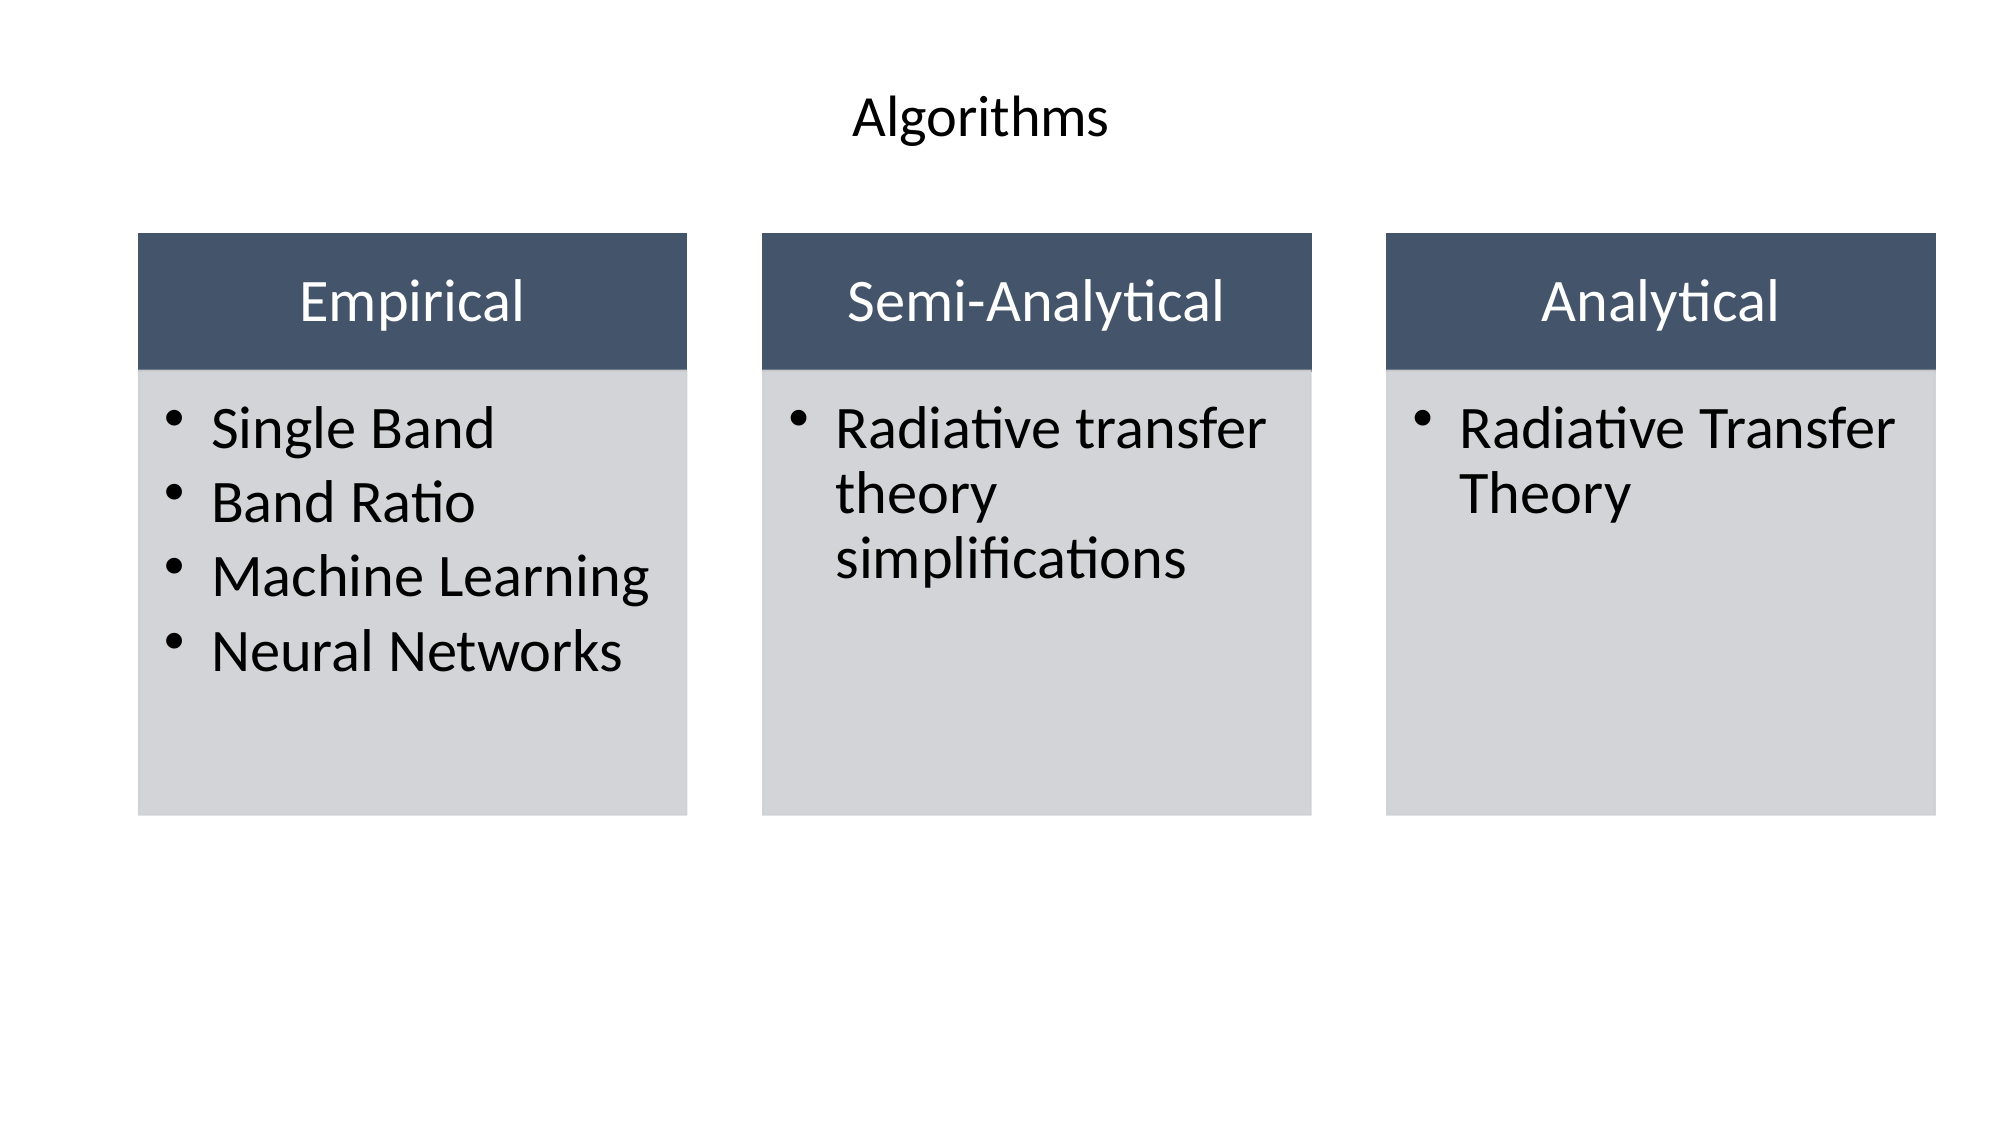

Algorithms

Empirical
Single Band
Band Ratio
Machine Learning
Neural Networks

Semi-Analytical
Radiative transfer theory simplifications
Analytical
Radiative Transfer Theory